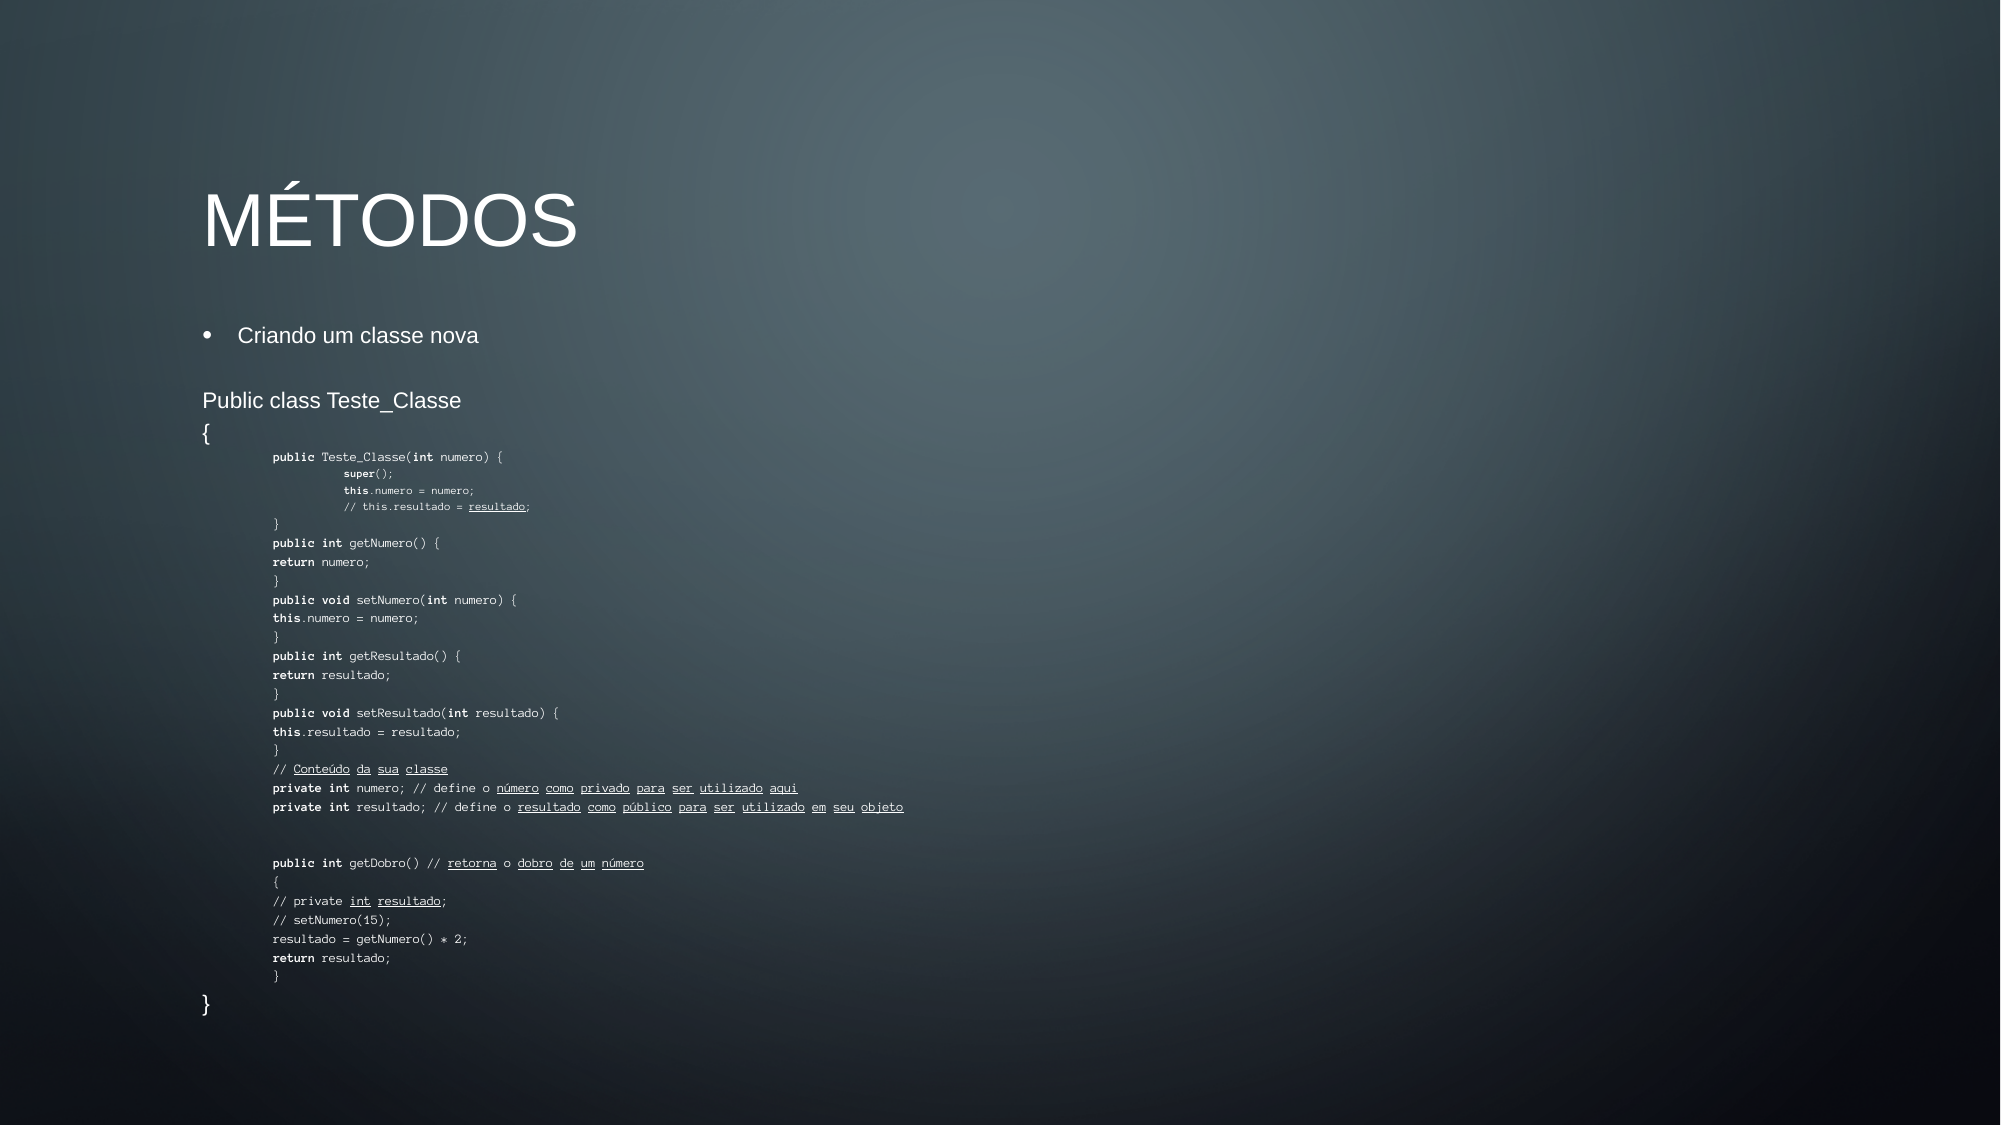

# MÉTODOS
Criando um classe nova

Public class Teste_Classe
{
public Teste_Classe(int numero) {
super();
this.numero = numero;
// this.resultado = resultado;
}
public int getNumero() {
	return numero;
}
public void setNumero(int numero) {
	this.numero = numero;
}
public int getResultado() {
	return resultado;
}
public void setResultado(int resultado) {
	this.resultado = resultado;
}
// Conteúdo da sua classe
	private int numero; // define o número como privado para ser utilizado aqui
	private int resultado; // define o resultado como público para ser utilizado em seu objeto

public int getDobro() // retorna o dobro de um número
{
	// private int resultado;
	// setNumero(15);
	resultado = getNumero() * 2;
	return resultado;
}
}